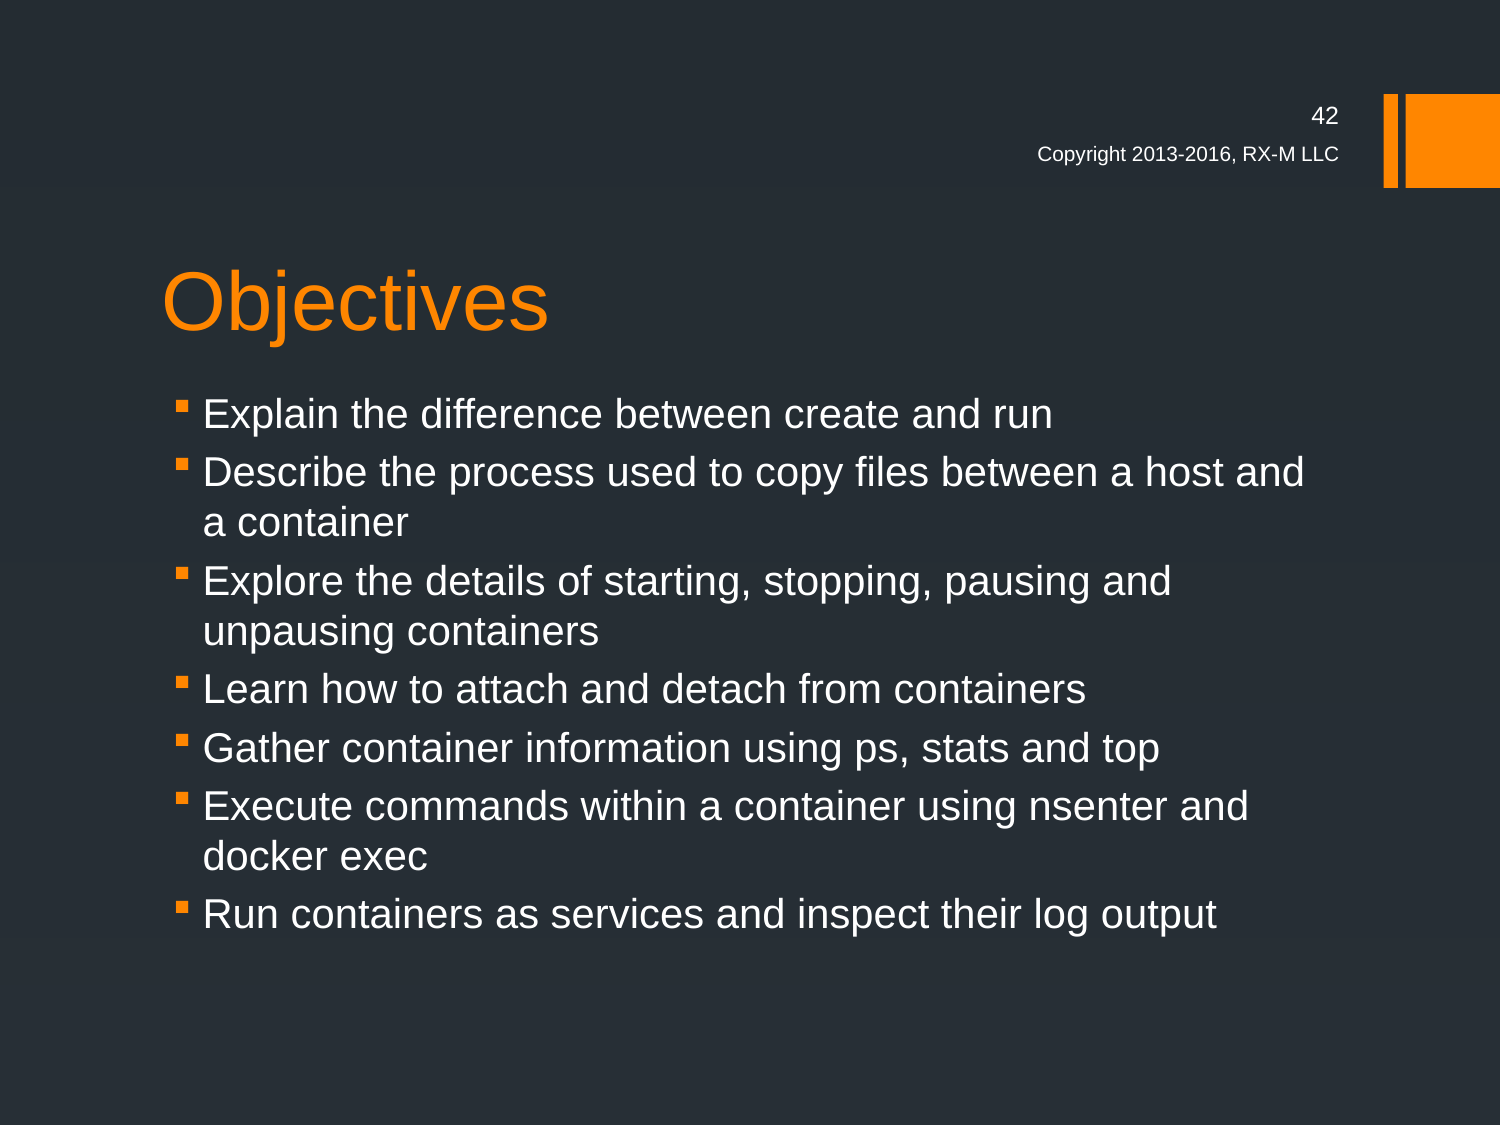

42
Copyright 2013-2016, RX-M LLC
# Objectives
Explain the difference between create and run
Describe the process used to copy files between a host and a container
Explore the details of starting, stopping, pausing and unpausing containers
Learn how to attach and detach from containers
Gather container information using ps, stats and top
Execute commands within a container using nsenter and docker exec
Run containers as services and inspect their log output